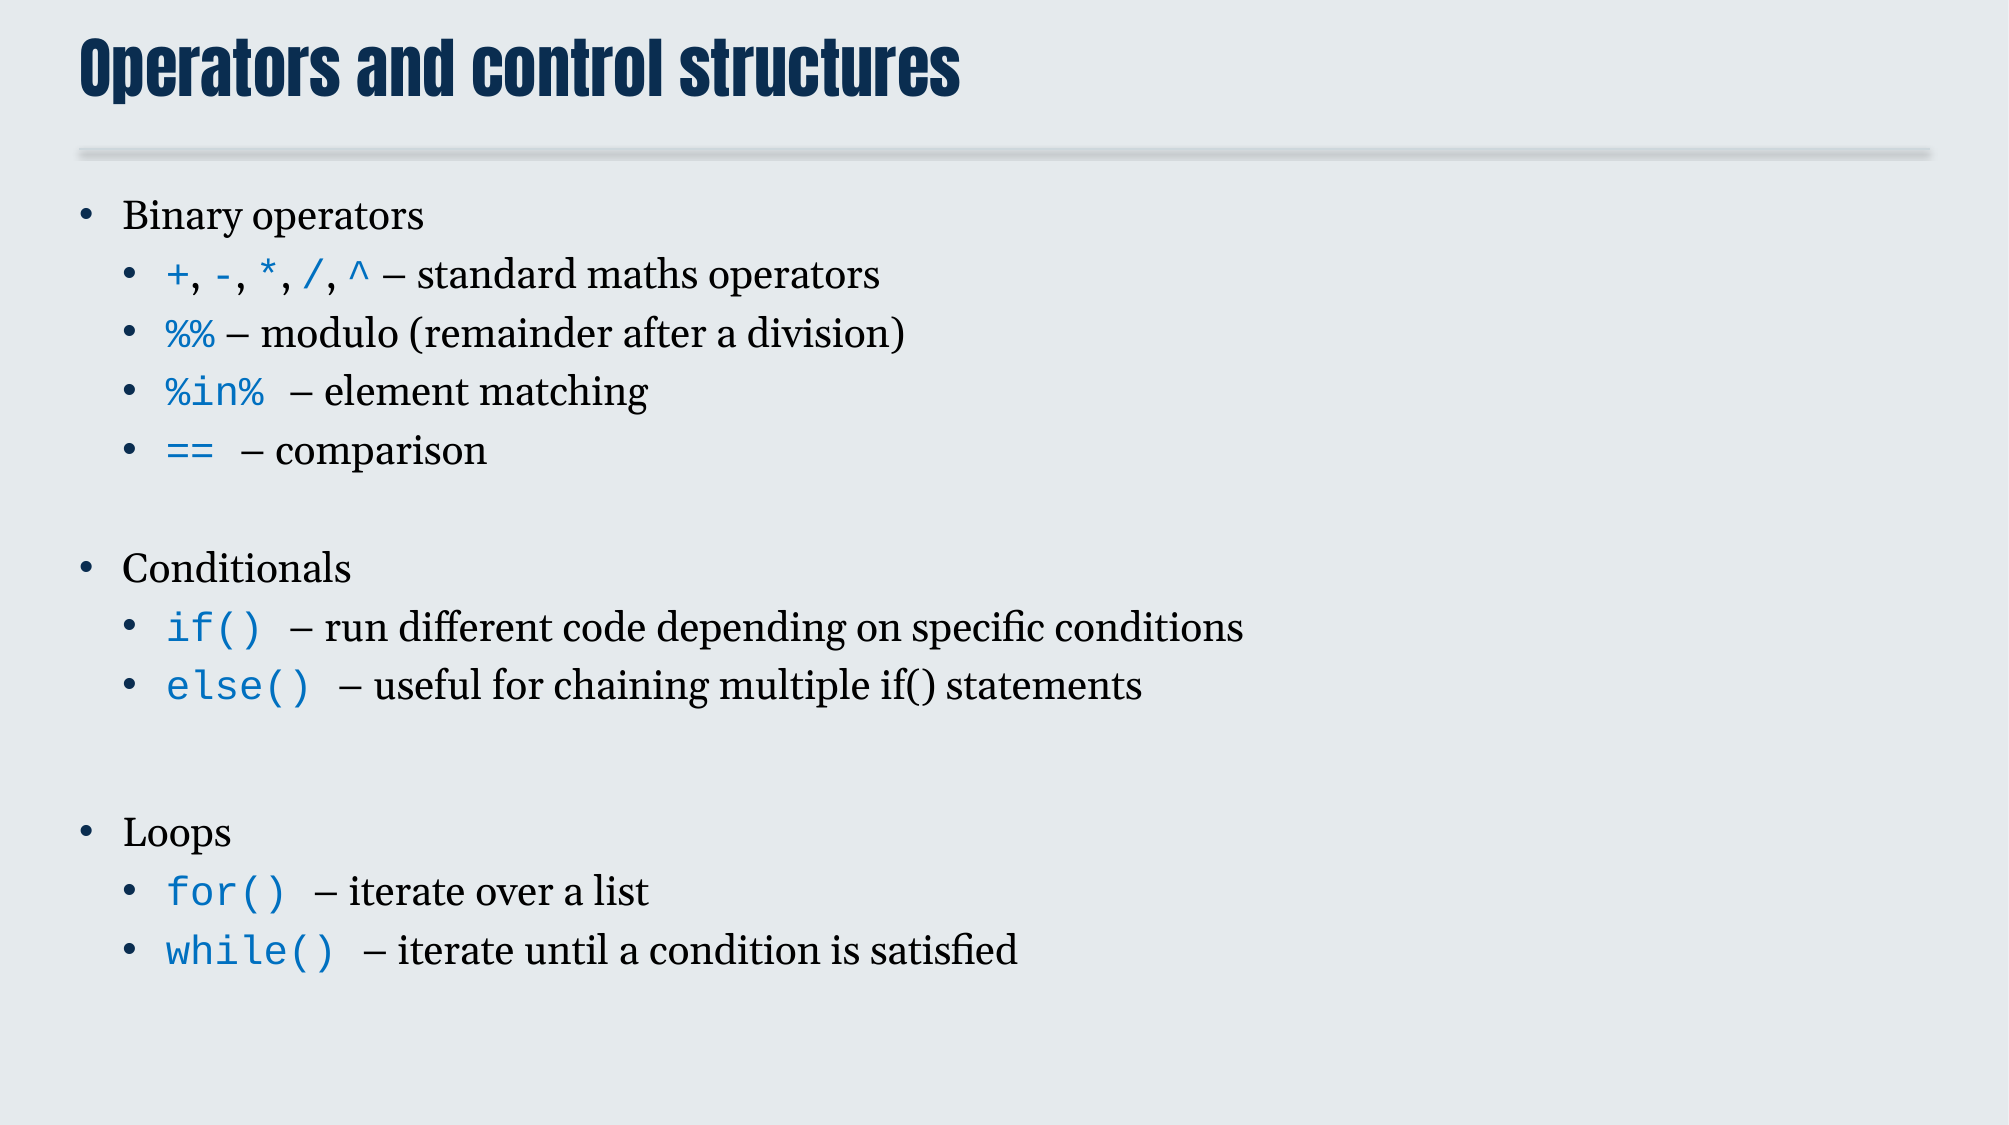

# Operators and control structures
Binary operators
+, -, *, /, ^ – standard maths operators
%% – modulo (remainder after a division)
%in% – element matching
== – comparison

Conditionals
if() – run different code depending on specific conditions
else() – useful for chaining multiple if() statements

Loops
for() – iterate over a list
while() – iterate until a condition is satisfied